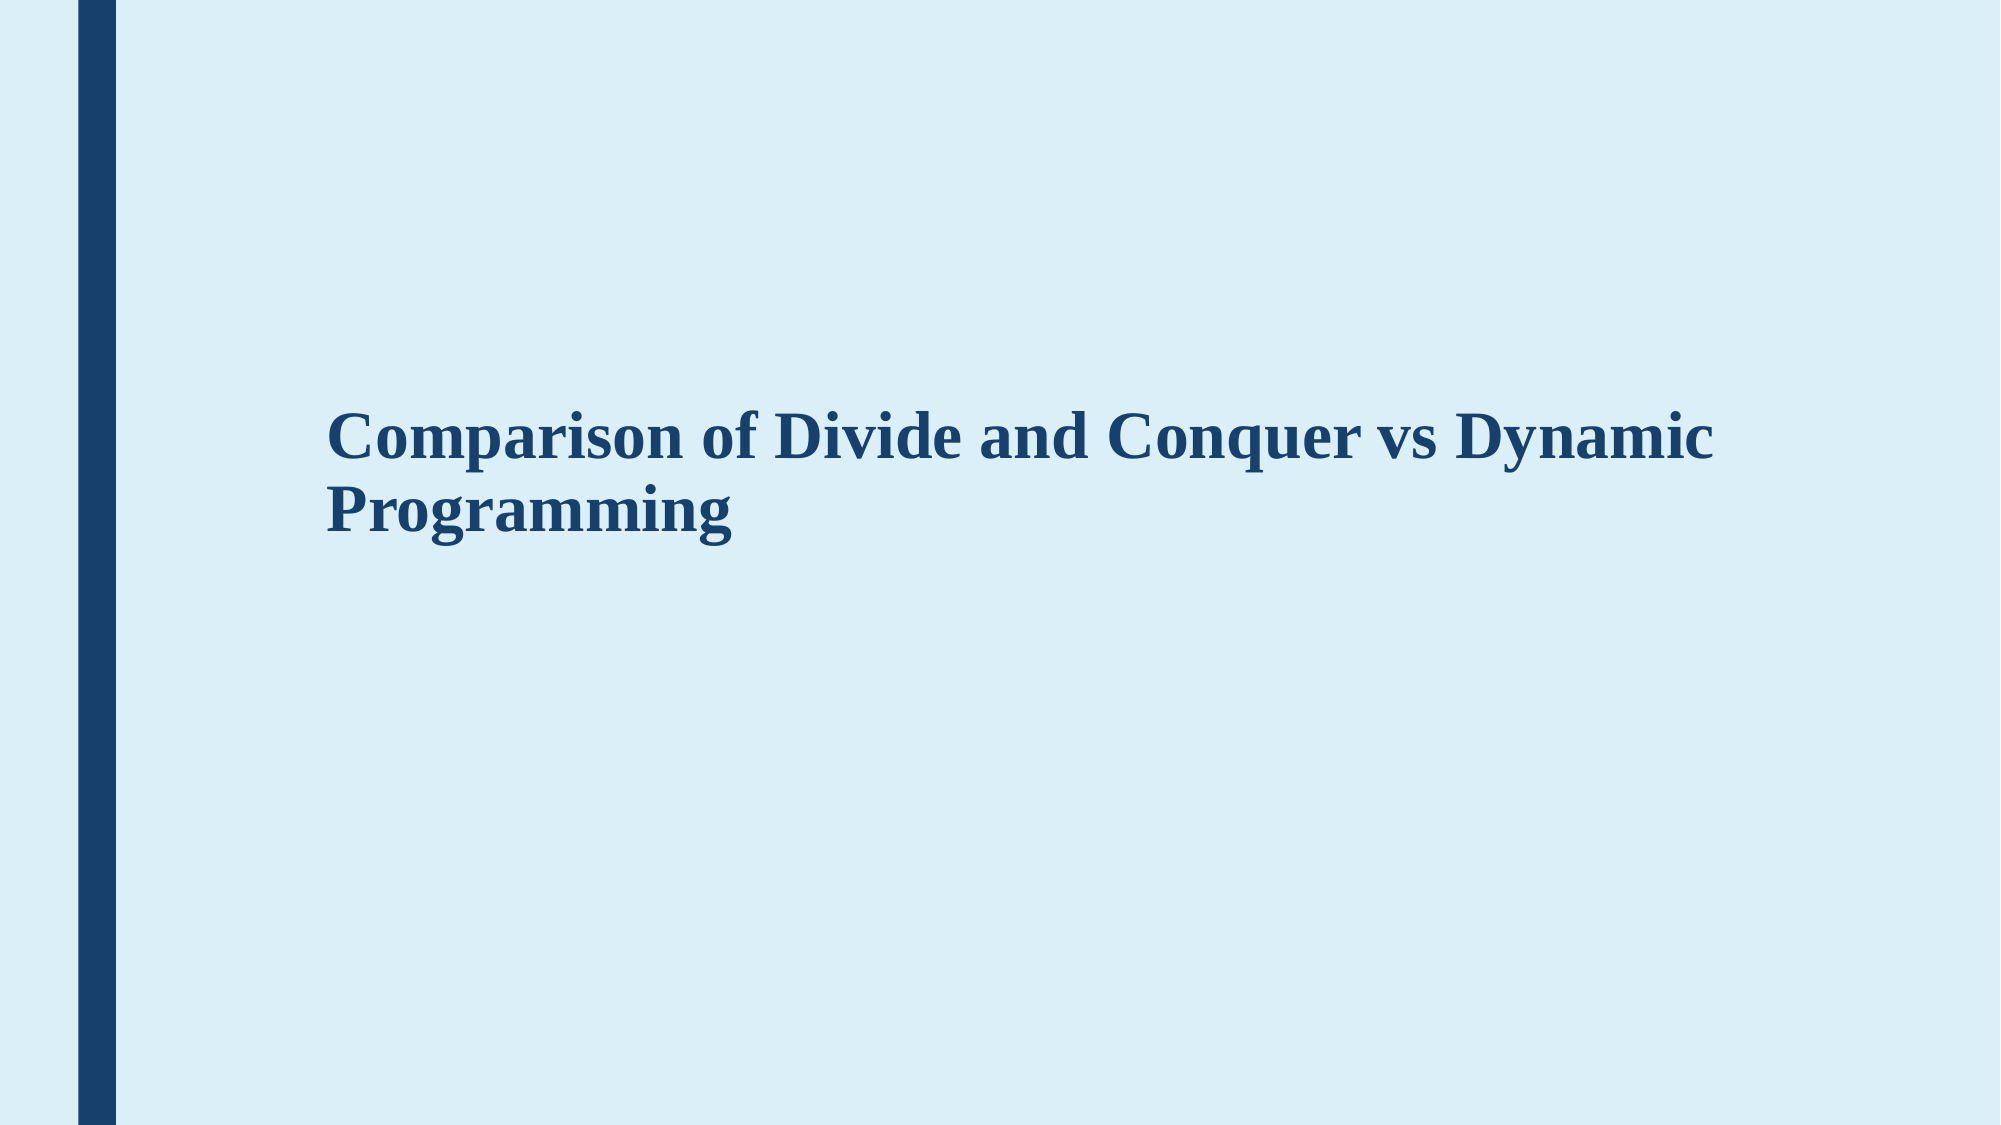

Comparison of Divide and Conquer vs Dynamic Programming